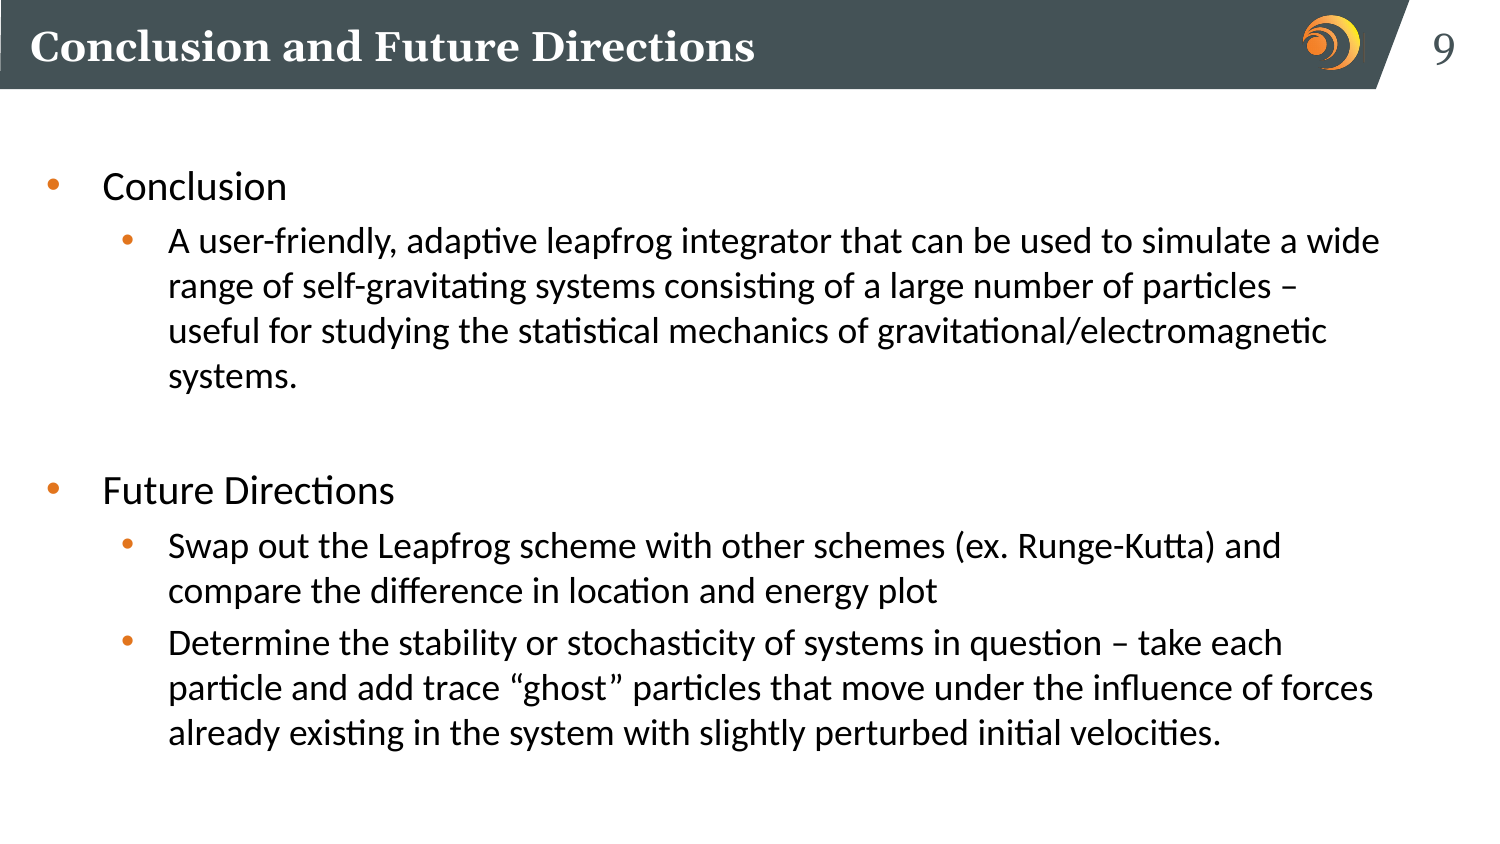

9
# Conclusion and Future Directions
Conclusion
A user-friendly, adaptive leapfrog integrator that can be used to simulate a wide range of self-gravitating systems consisting of a large number of particles – useful for studying the statistical mechanics of gravitational/electromagnetic systems.

Future Directions
Swap out the Leapfrog scheme with other schemes (ex. Runge-Kutta) and compare the difference in location and energy plot
Determine the stability or stochasticity of systems in question – take each particle and add trace “ghost” particles that move under the influence of forces already existing in the system with slightly perturbed initial velocities.